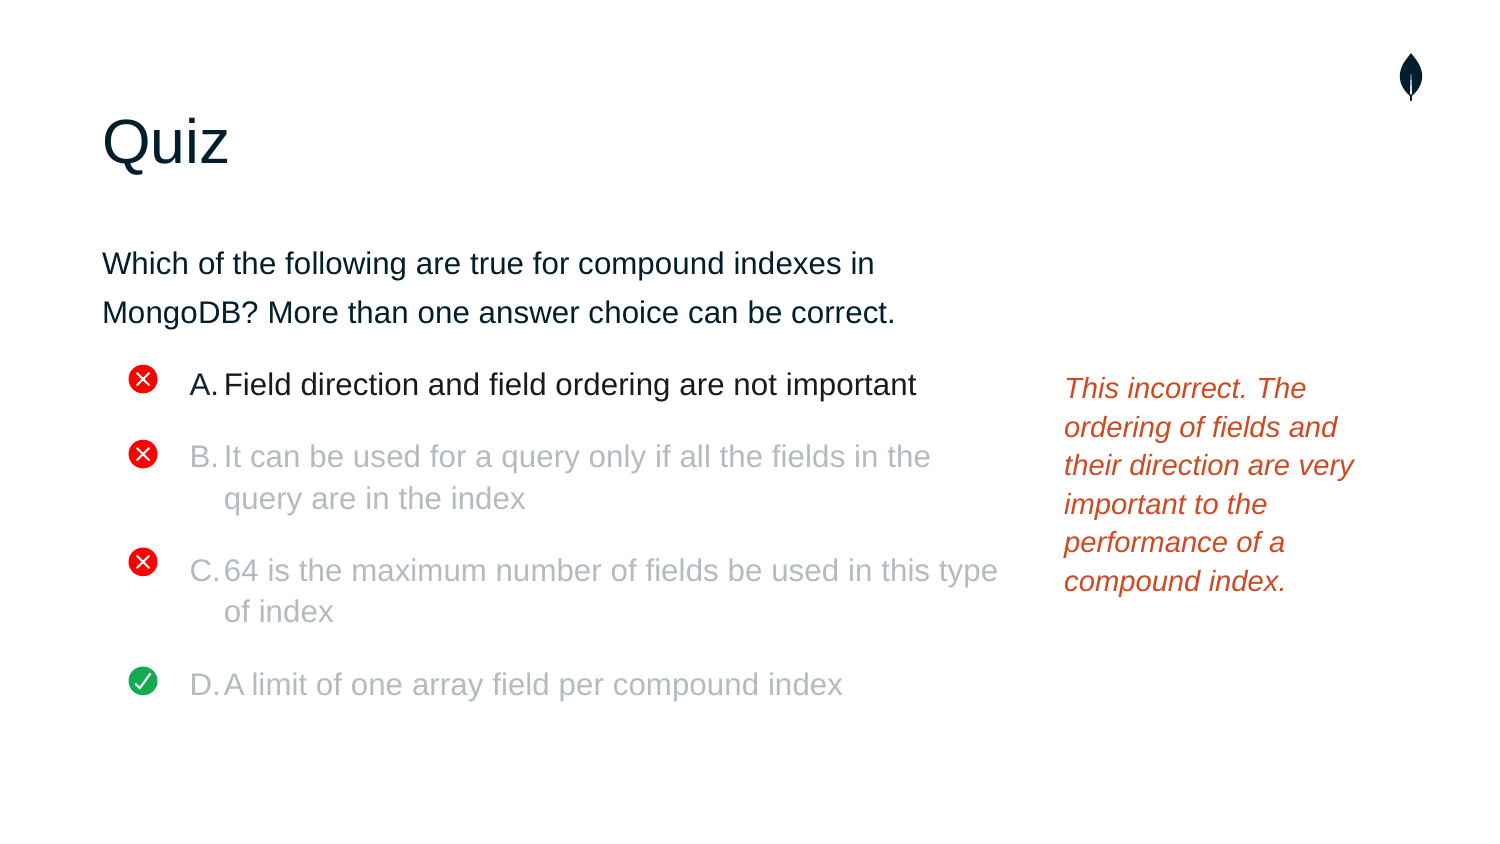

# Quiz
Which of the following are true for compound indexes in MongoDB? More than one answer choice can be correct.
Field direction and field ordering are not important
It can be used for a query only if all the fields in the query are in the index
64 is the maximum number of fields be used in this type of index
A limit of one array field per compound index
This incorrect. The ordering of fields and their direction are very important to the performance of a compound index.